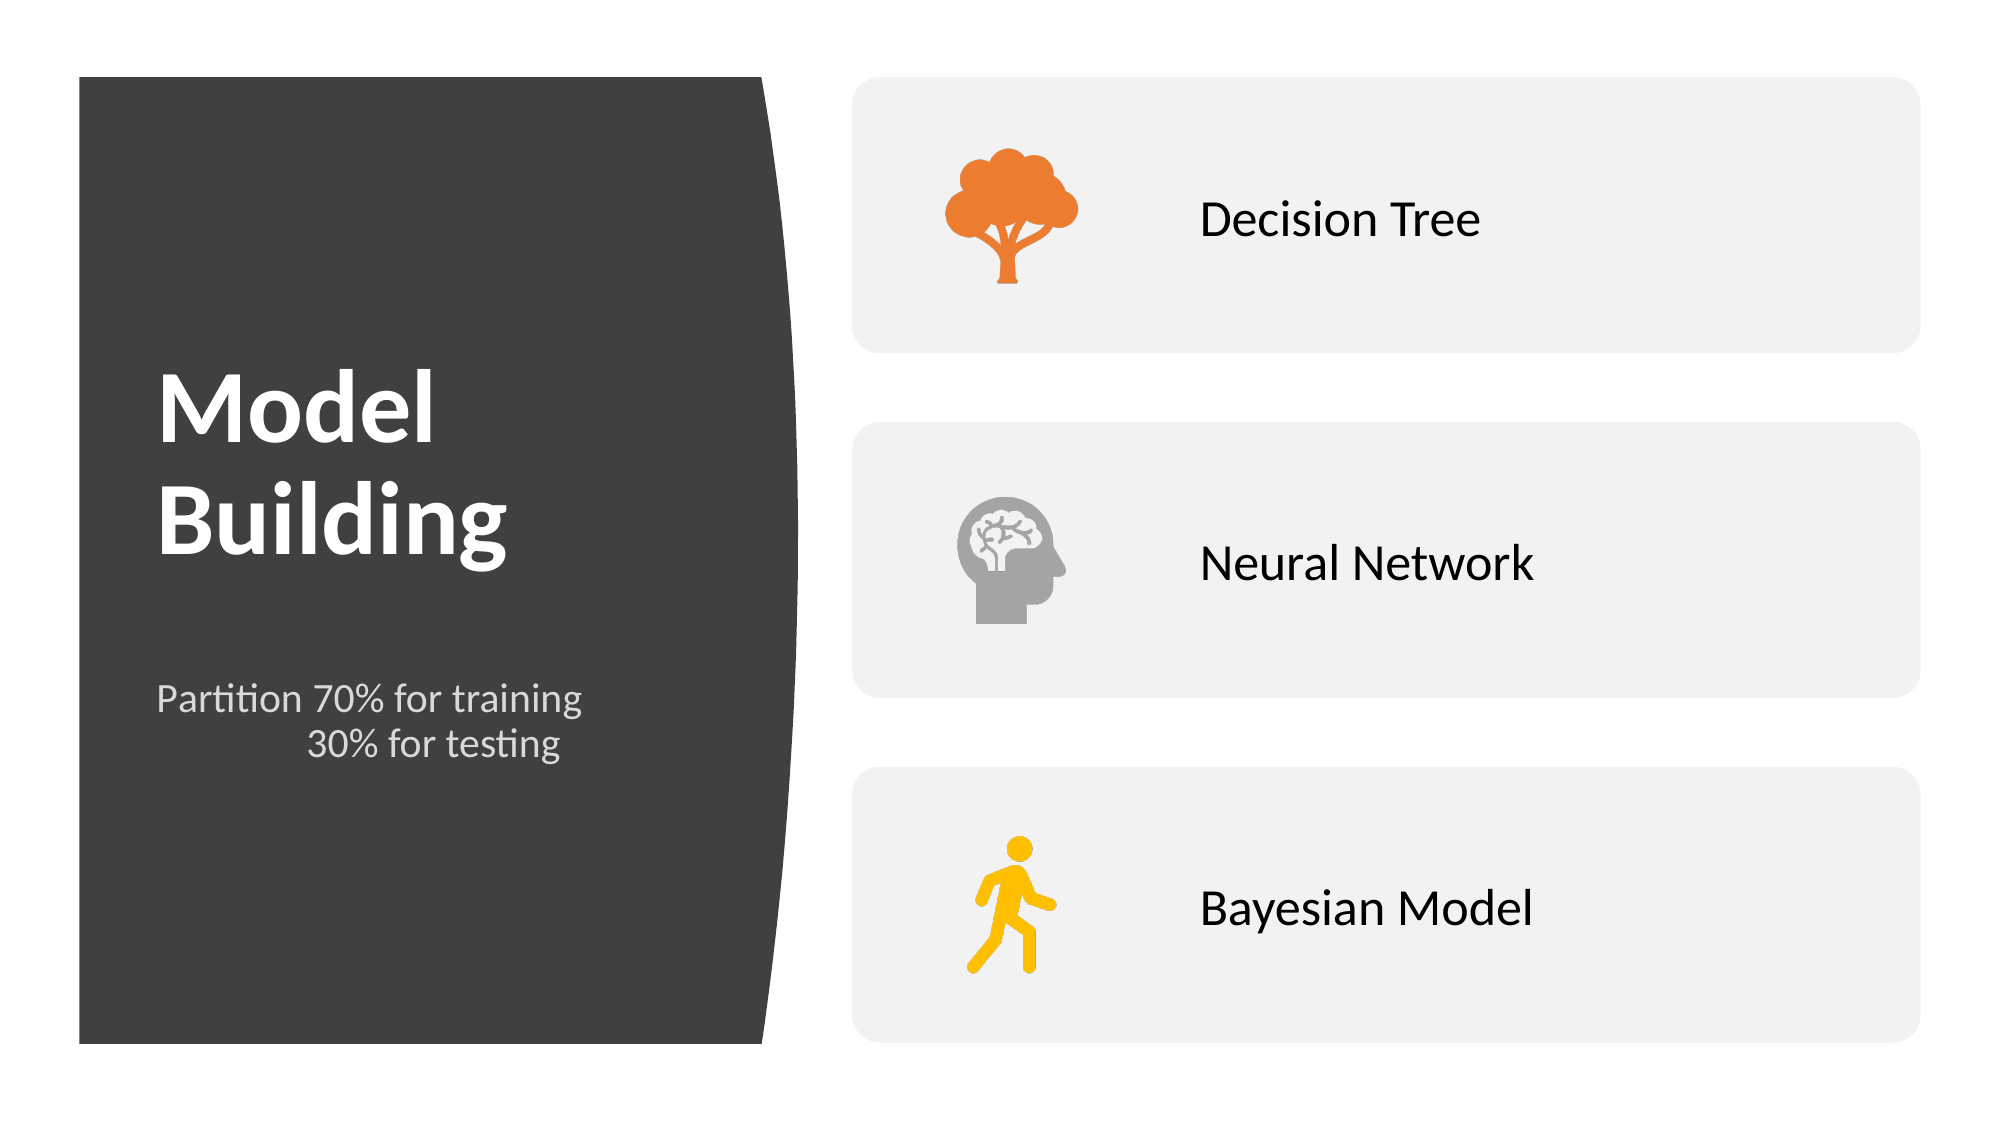

Decision Tree
Neural Network
Bayesian Model

# Model Building Partition 70% for training 30% for testing